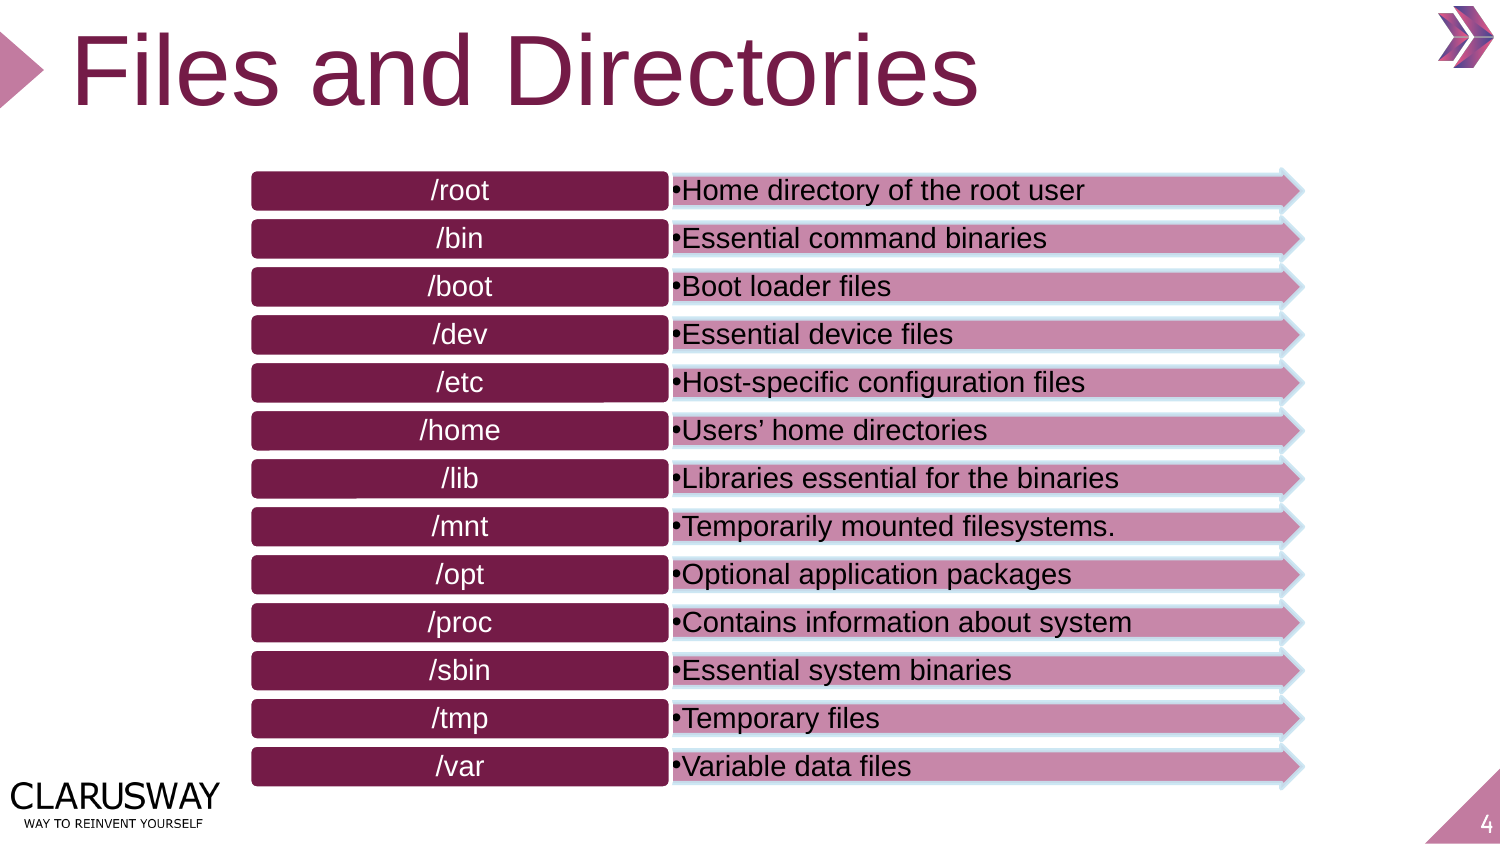

# Files and Directories

/root
Home directory of the root user

/bin
Essential command binaries

/boot
Boot loader files

/dev
Essential device files

/etc
Host-specific configuration files

/home
Users’ home directories

/lib
Libraries essential for the binaries

/mnt
Temporarily mounted filesystems.

/opt
Optional application packages

/proc
Contains information about system

/sbin
Essential system binaries

/tmp
Temporary files

/var
Variable data files
4